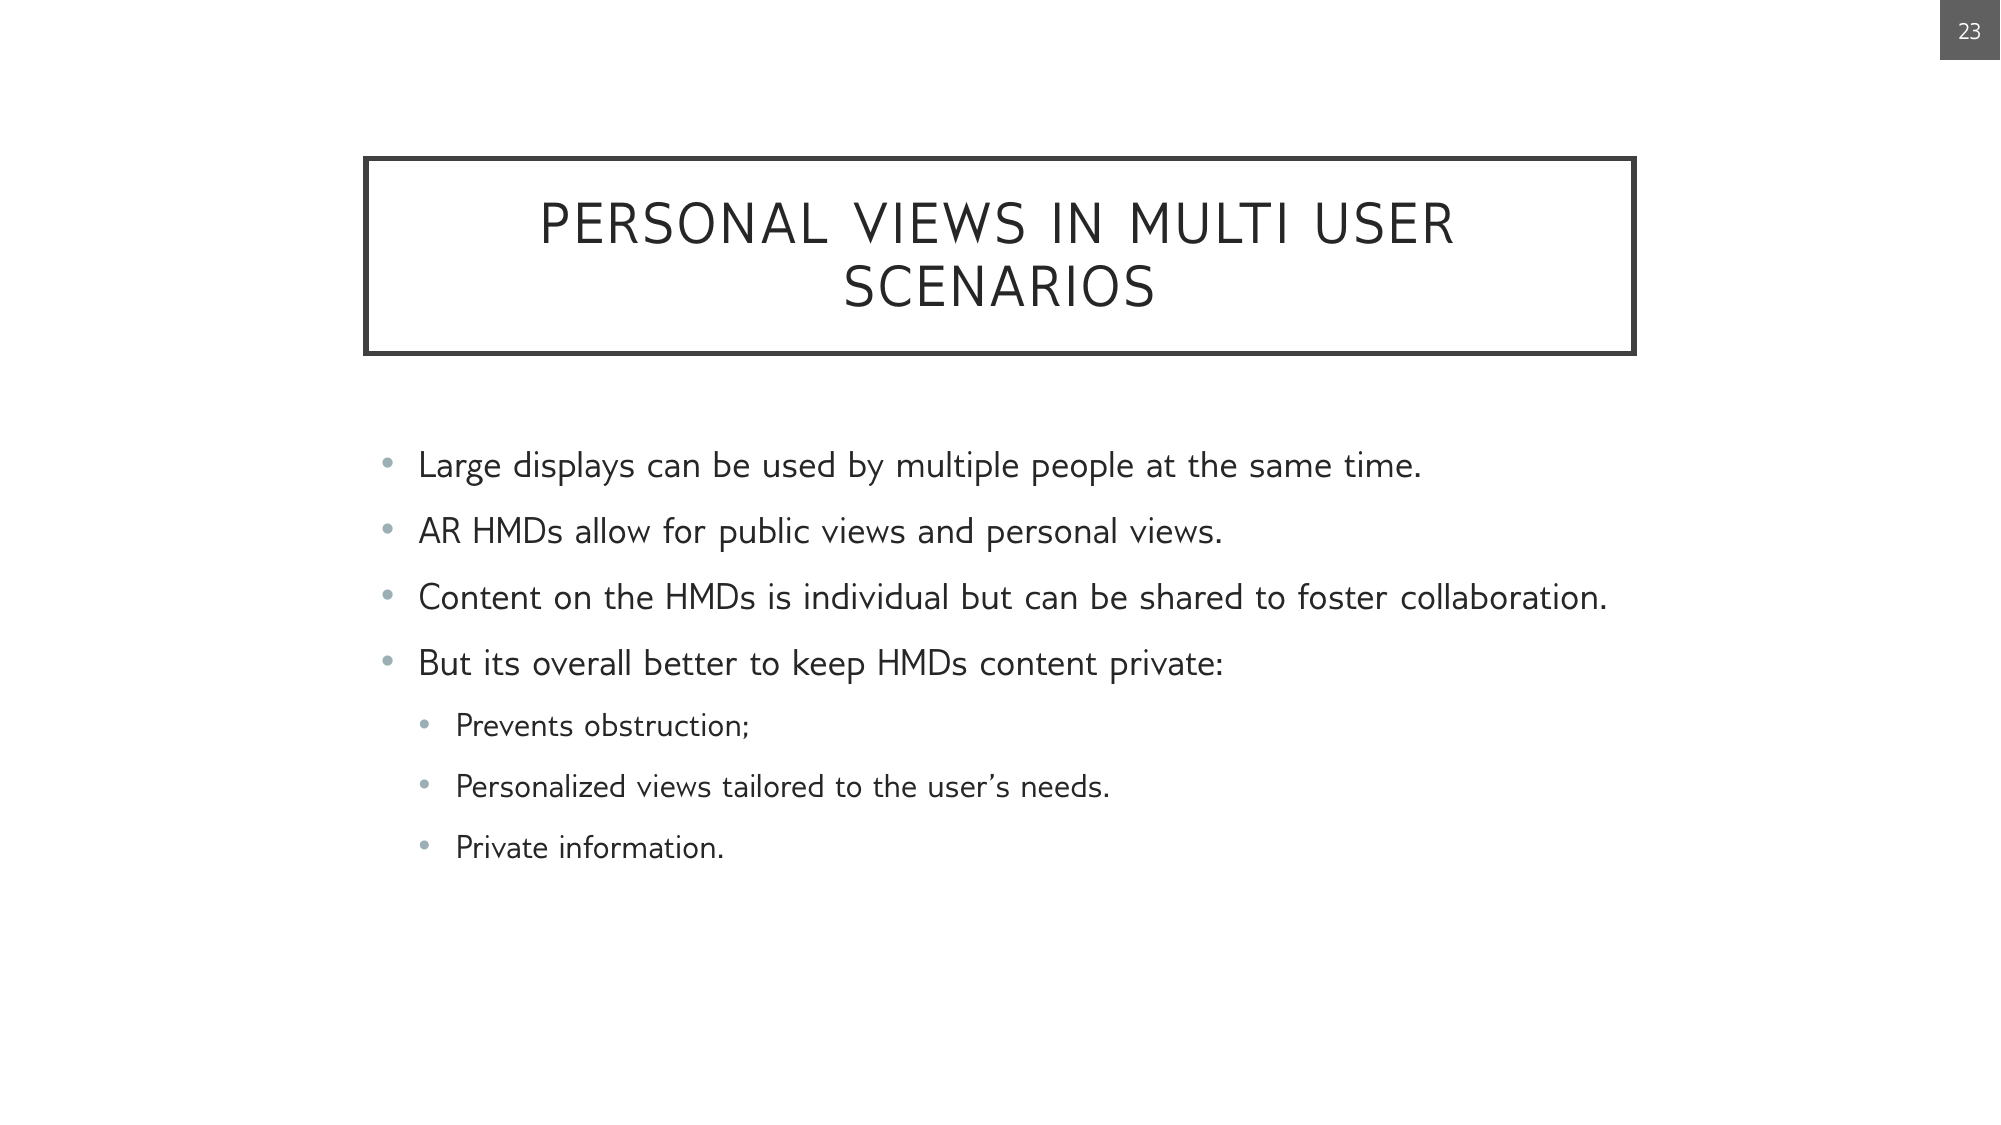

23
# Personal views in multi user scenarios
Large displays can be used by multiple people at the same time.
AR HMDs allow for public views and personal views.
Content on the HMDs is individual but can be shared to foster collaboration.
But its overall better to keep HMDs content private:
Prevents obstruction;
Personalized views tailored to the user’s needs.
Private information.